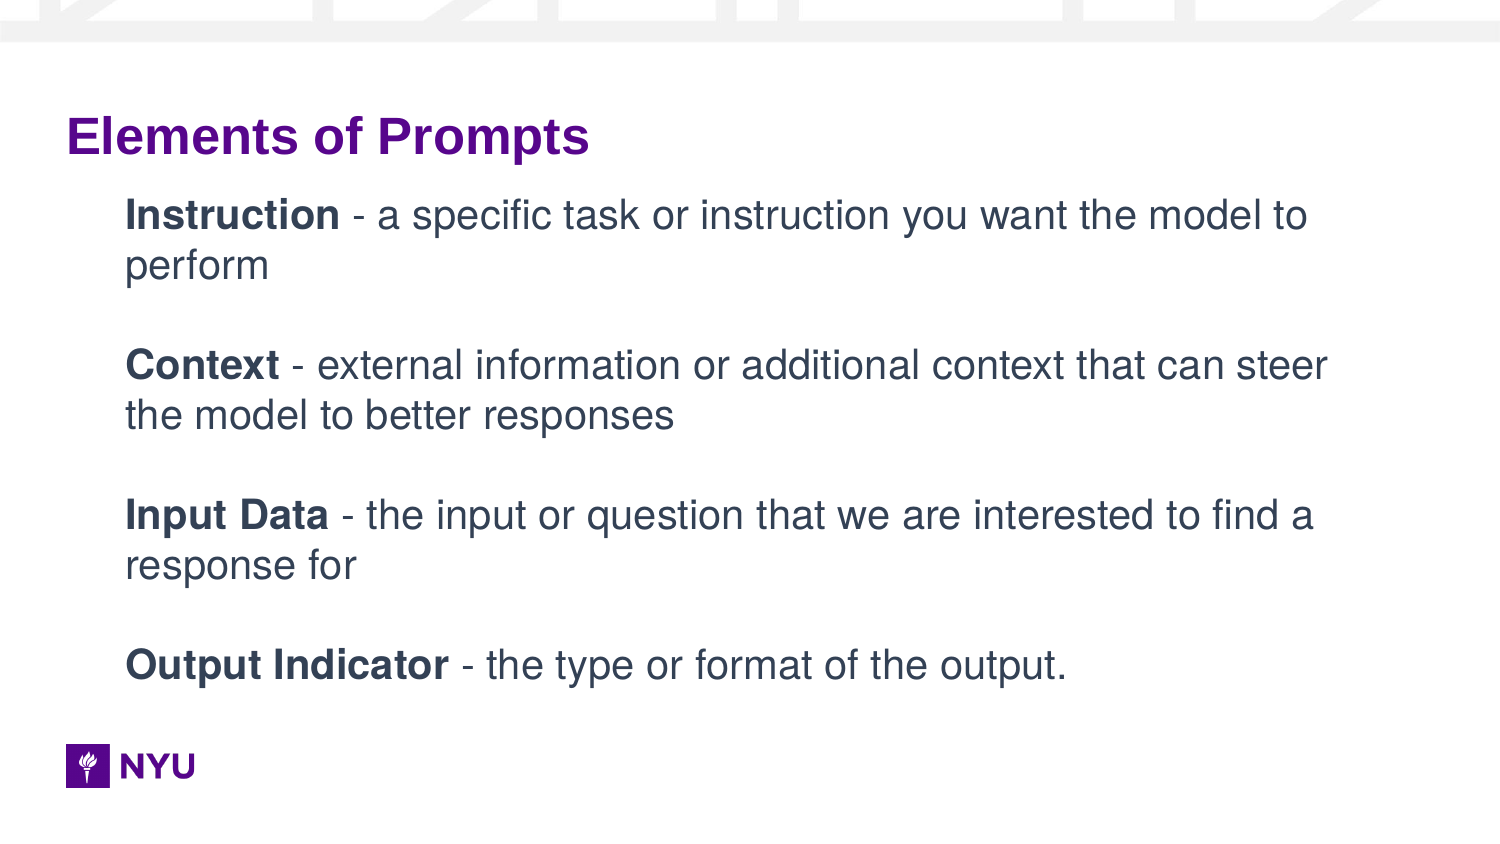

# Elements of Prompts
Instruction - a specific task or instruction you want the model to perform

Context - external information or additional context that can steer the model to better responses

Input Data - the input or question that we are interested to find a response for

Output Indicator - the type or format of the output.
9